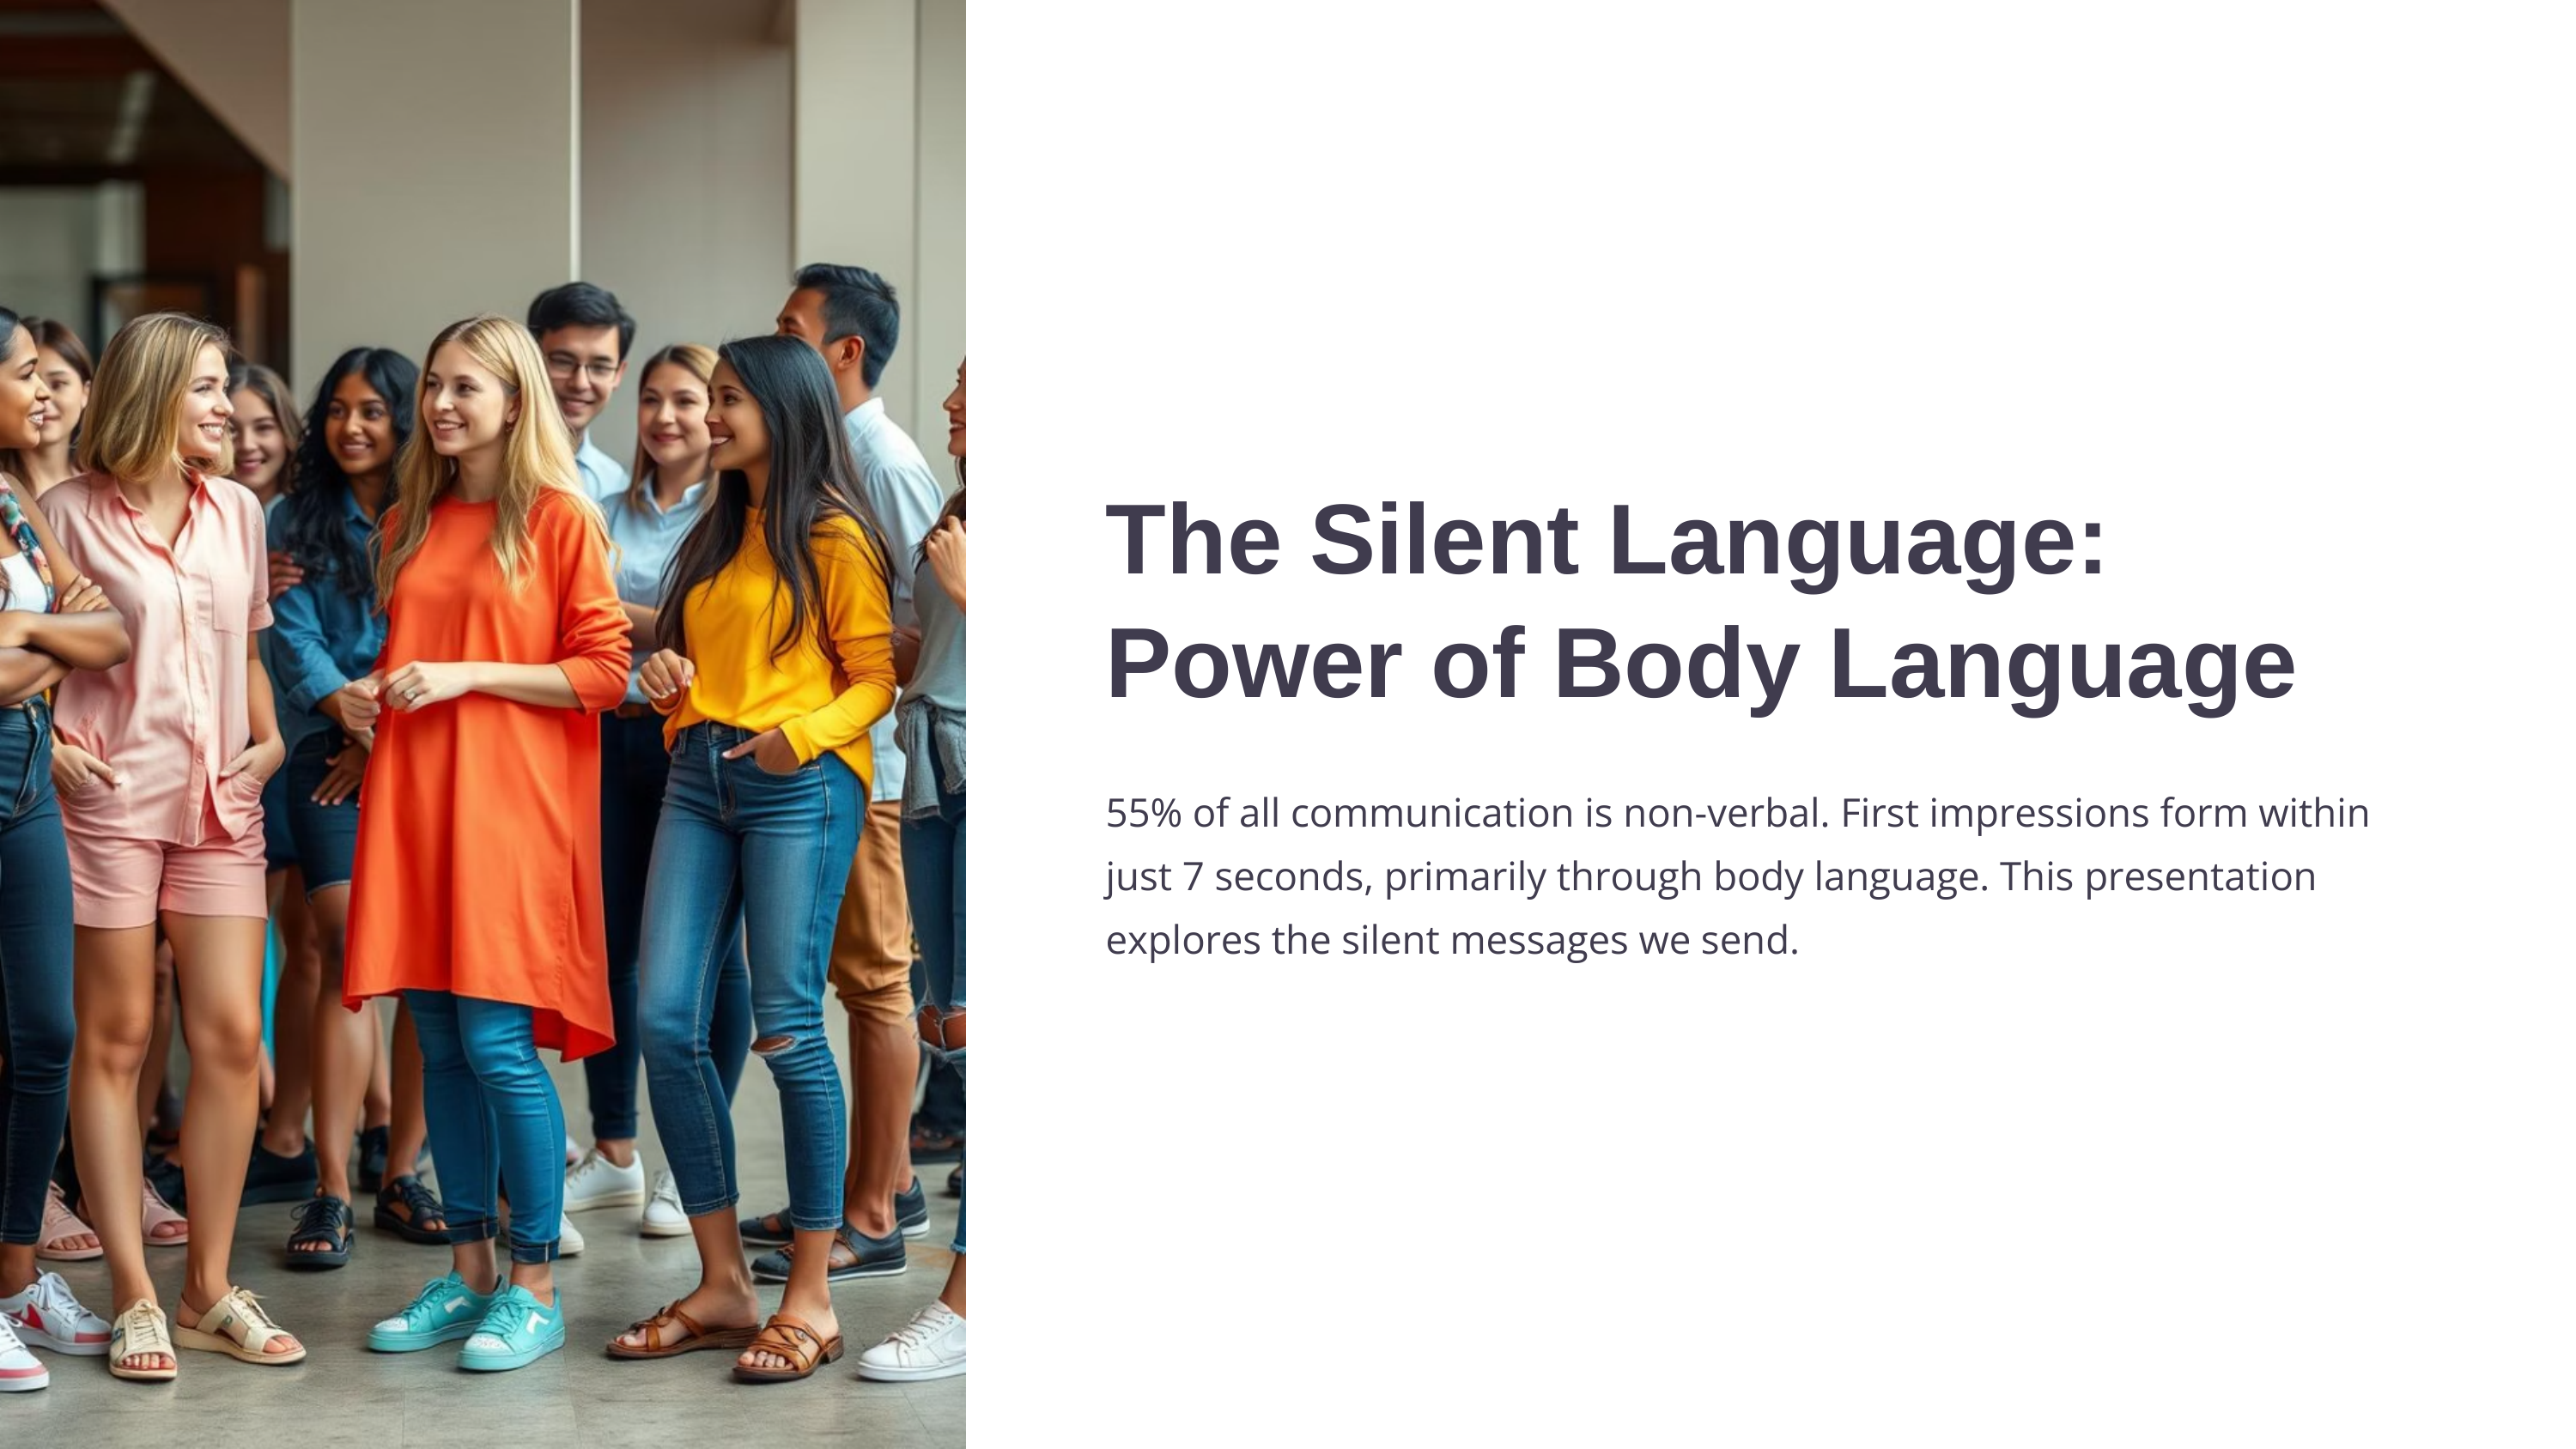

The Silent Language: Power of Body Language
55% of all communication is non-verbal. First impressions form within just 7 seconds, primarily through body language. This presentation explores the silent messages we send.